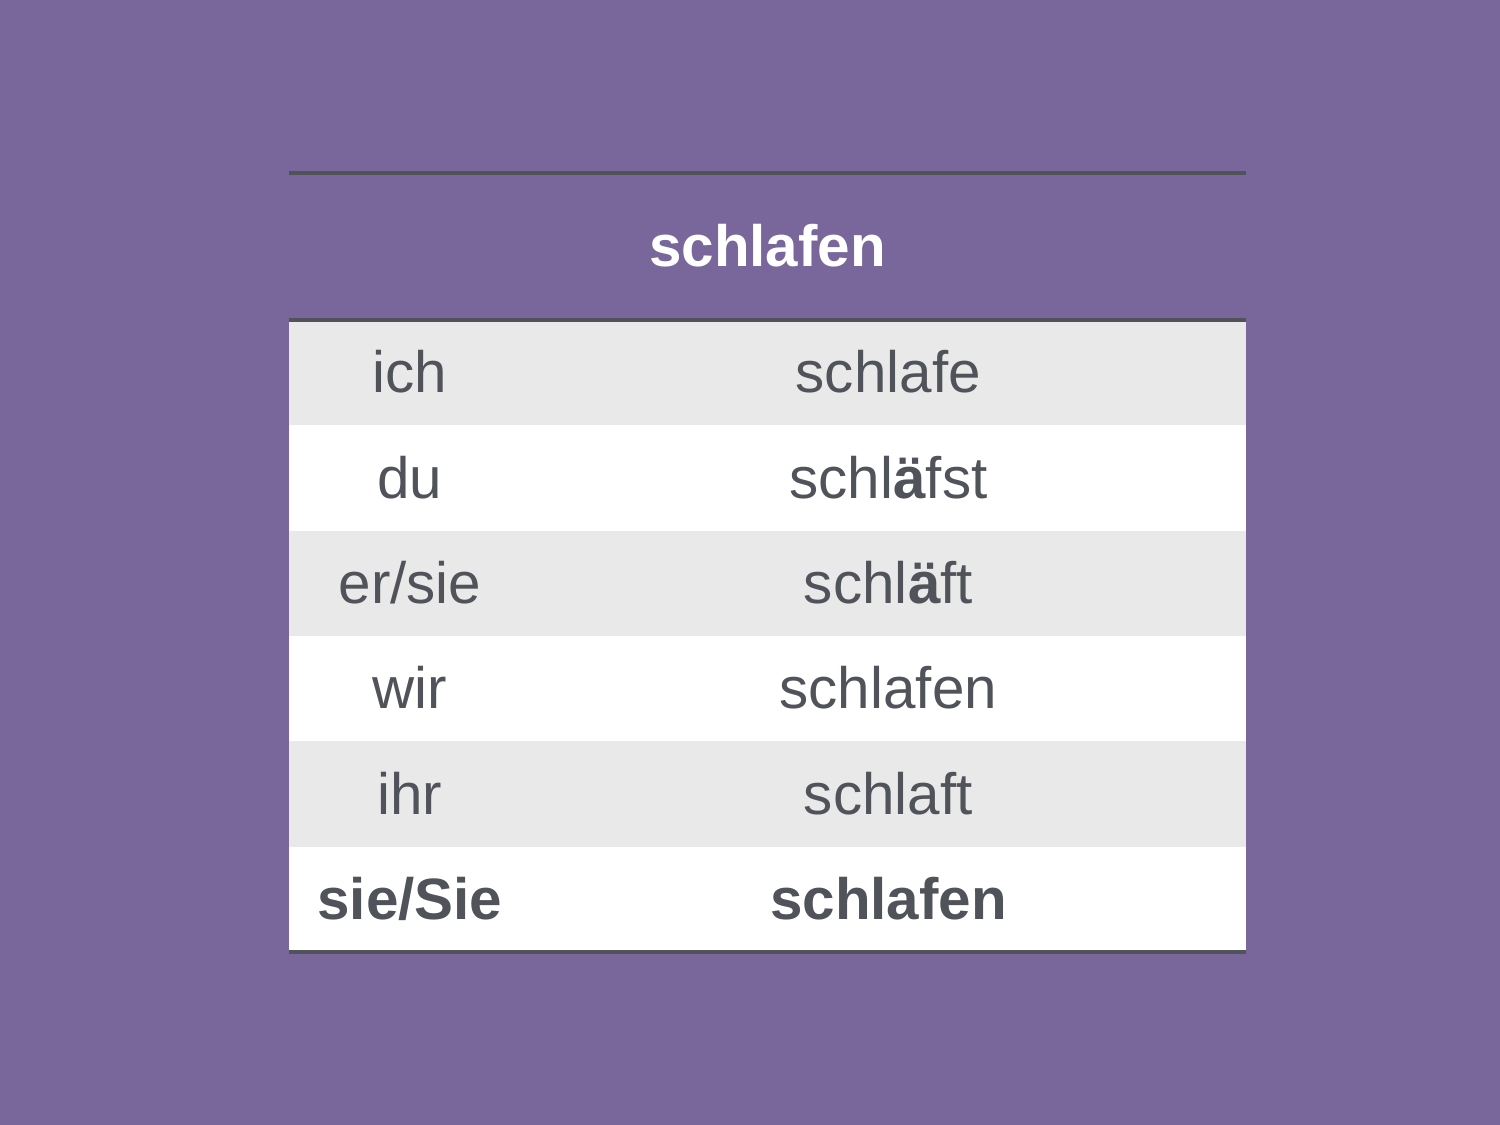

| schlafen |  |
| --- | --- |
| ich | schlafe |
| du | schläfst |
| er/sie | schläft |
| wir | schlafen |
| ihr | schlaft |
| sie/Sie | schlafen |
10